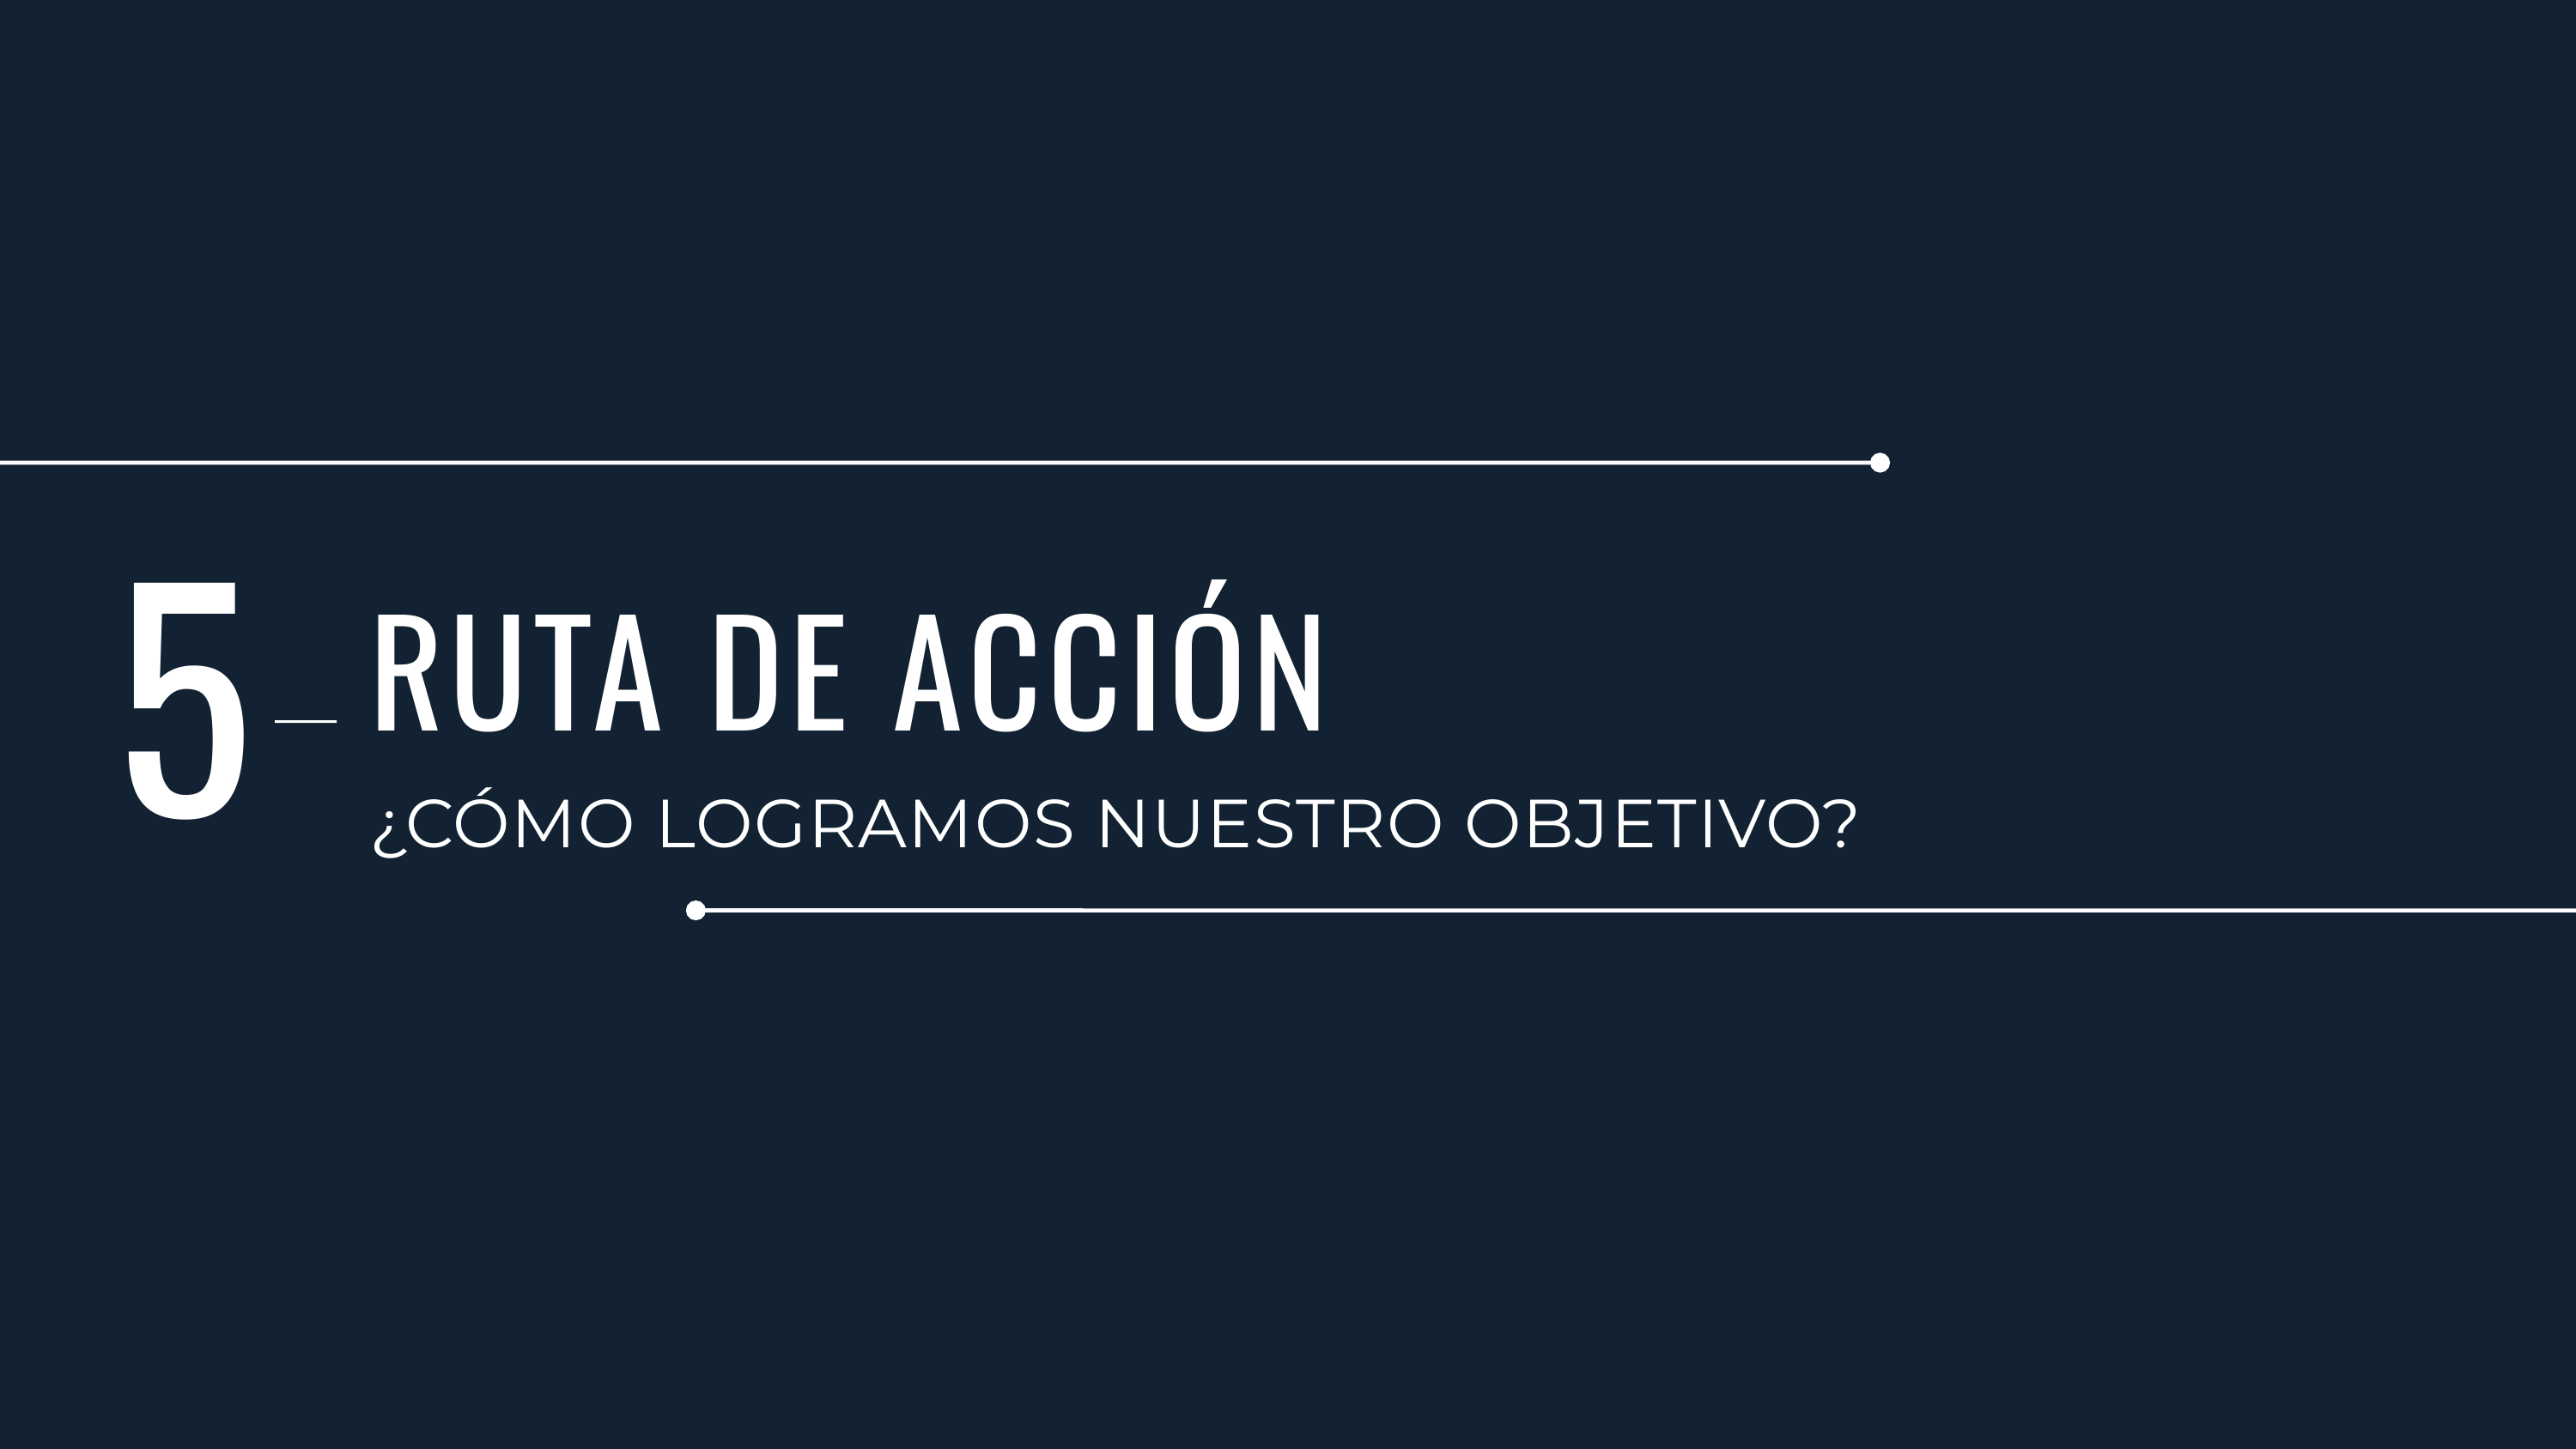

5
RUTA DE ACCIÓN

¿CÓMO LOGRAMOS NUESTRO OBJETIVO?